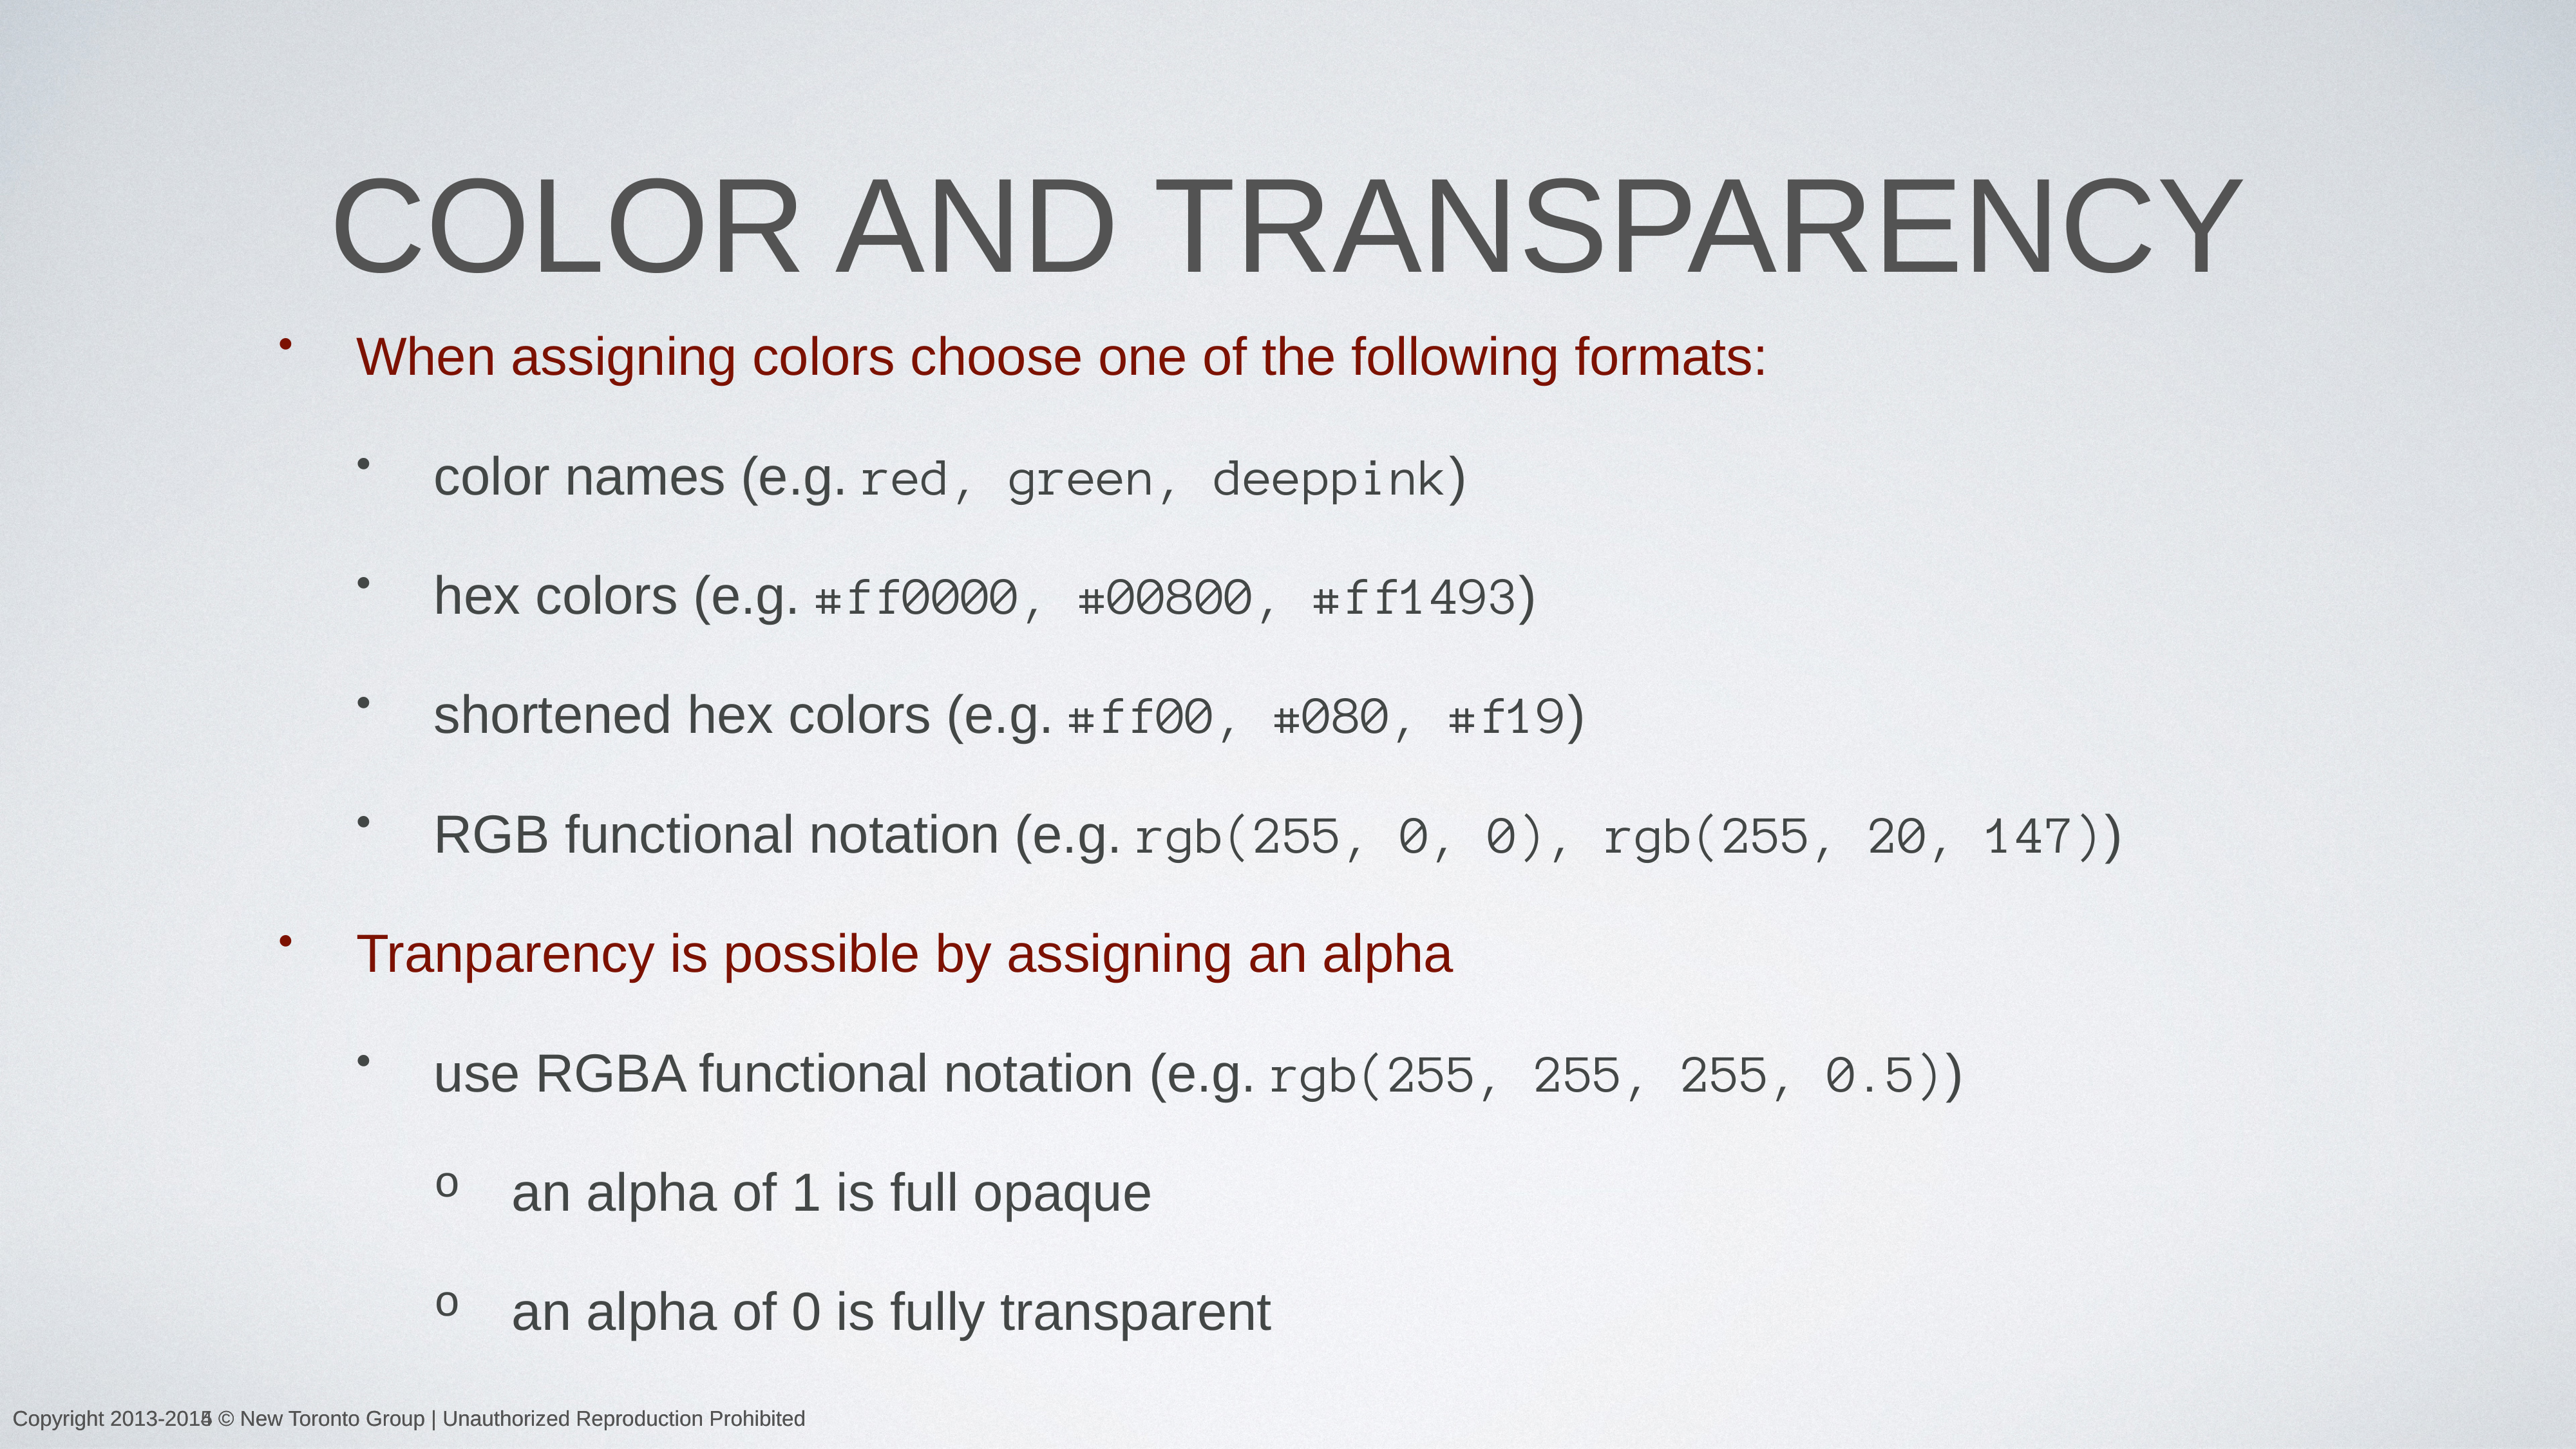

# Color and transparency
When assigning colors choose one of the following formats:
color names (e.g. red, green, deeppink)
hex colors (e.g. #ff0000, #00800, #ff1493)
shortened hex colors (e.g. #ff00, #080, #f19)
RGB functional notation (e.g. rgb(255, 0, 0), rgb(255, 20, 147))
Tranparency is possible by assigning an alpha
use RGBA functional notation (e.g. rgb(255, 255, 255, 0.5))
an alpha of 1 is full opaque
an alpha of 0 is fully transparent